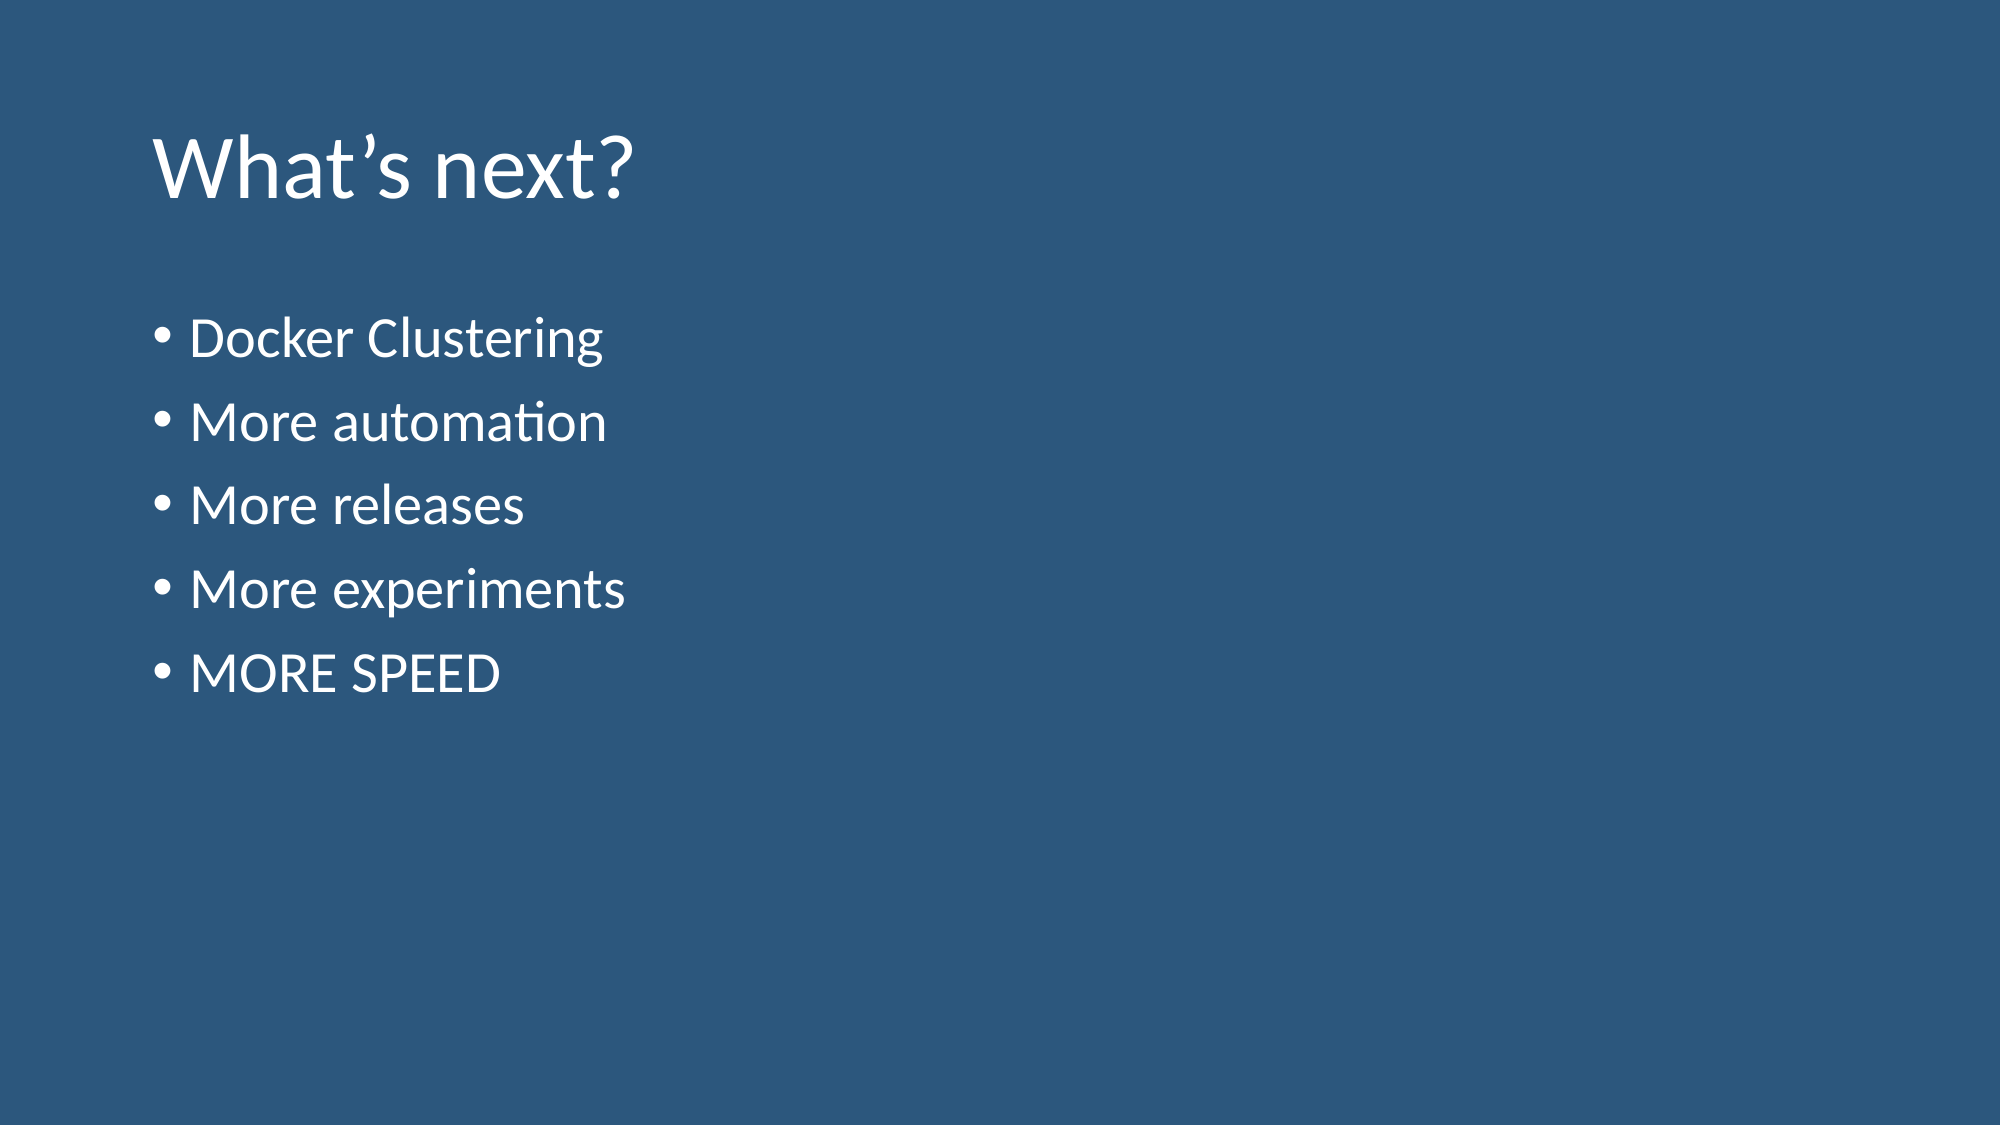

# What’s next?
Docker Clustering
More automation
More releases
More experiments
MORE SPEED